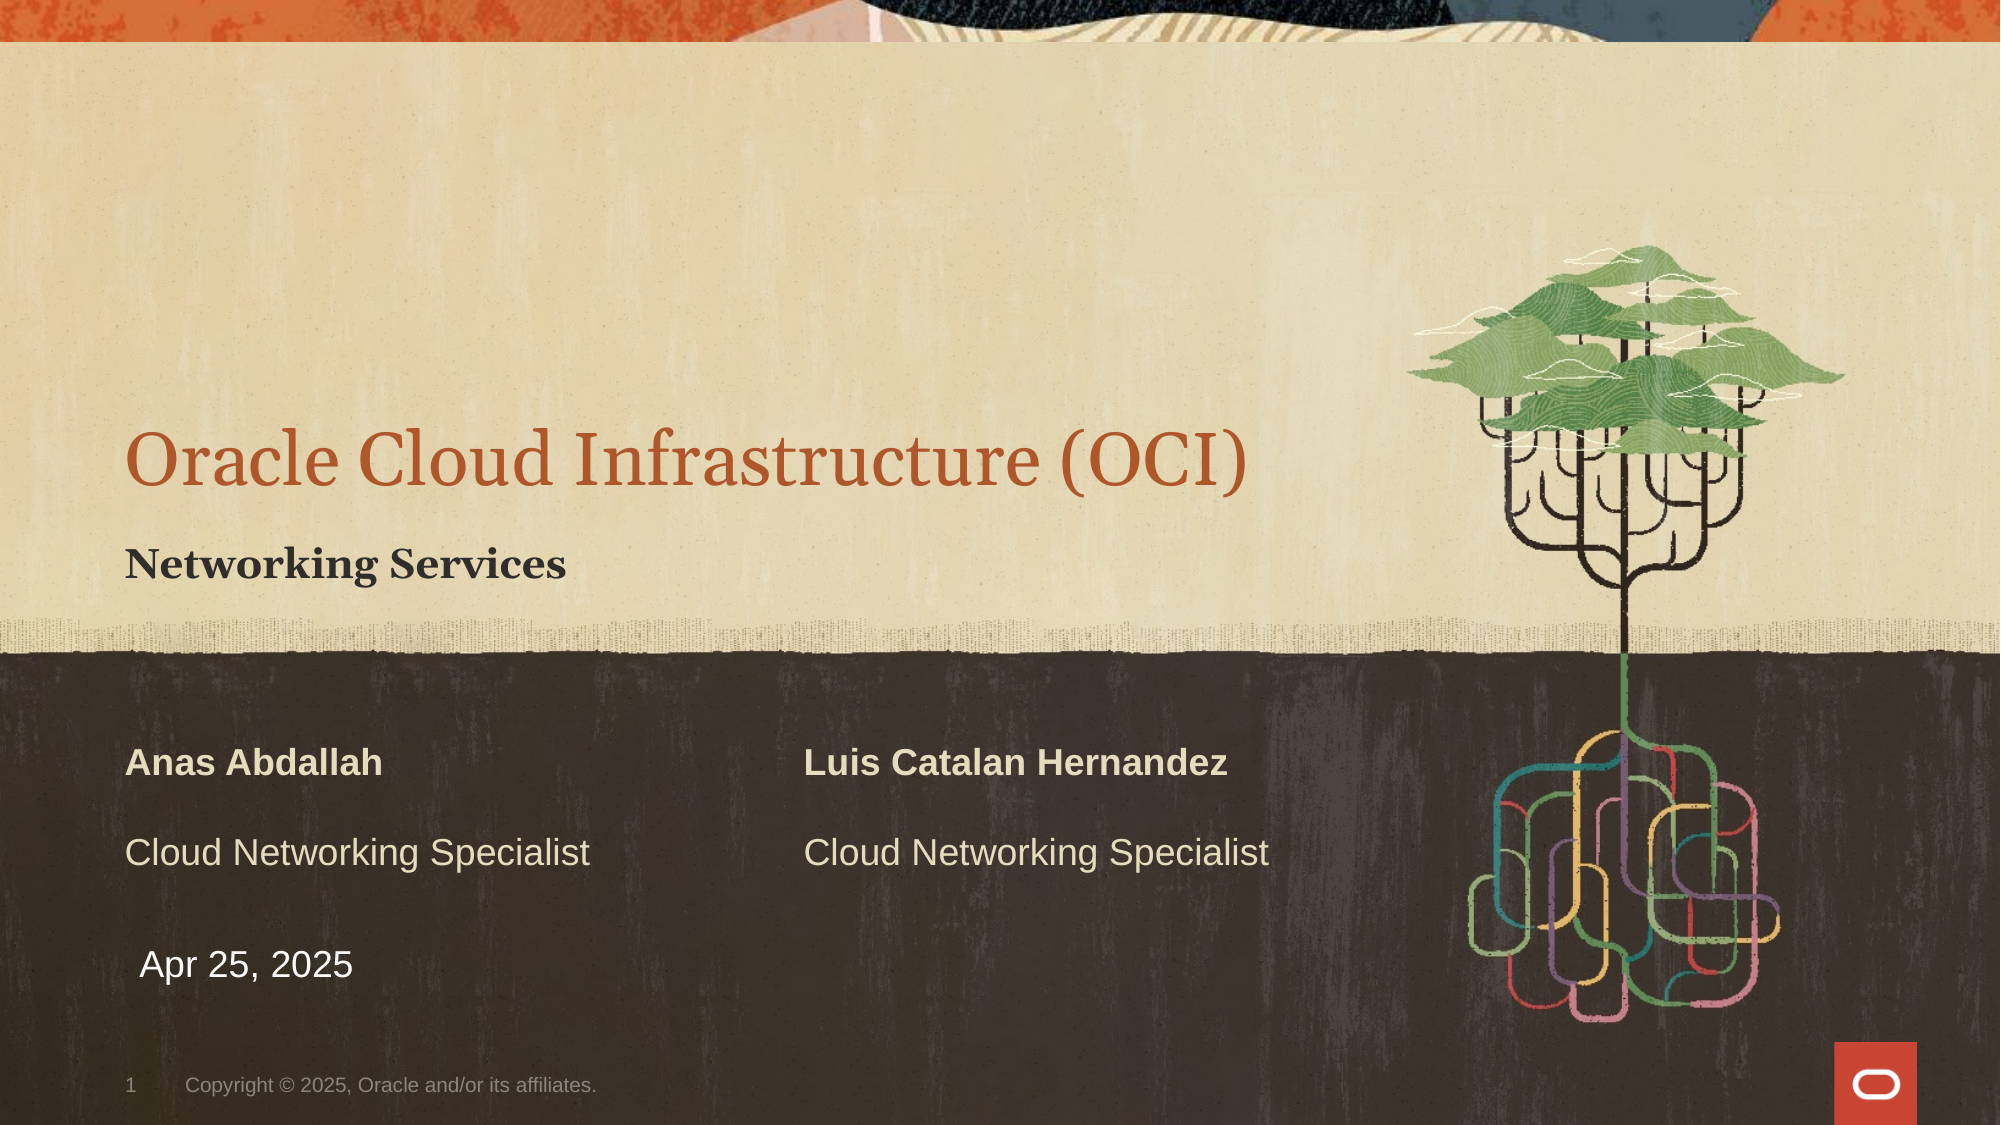

Oracle Cloud Infrastructure (OCI)
Networking Services
Anas Abdallah

Cloud Networking Specialist
Luis Catalan Hernandez

Cloud Networking Specialist
Apr 25, 2025
1
Copyright © 2025, Oracle and/or its affiliates.